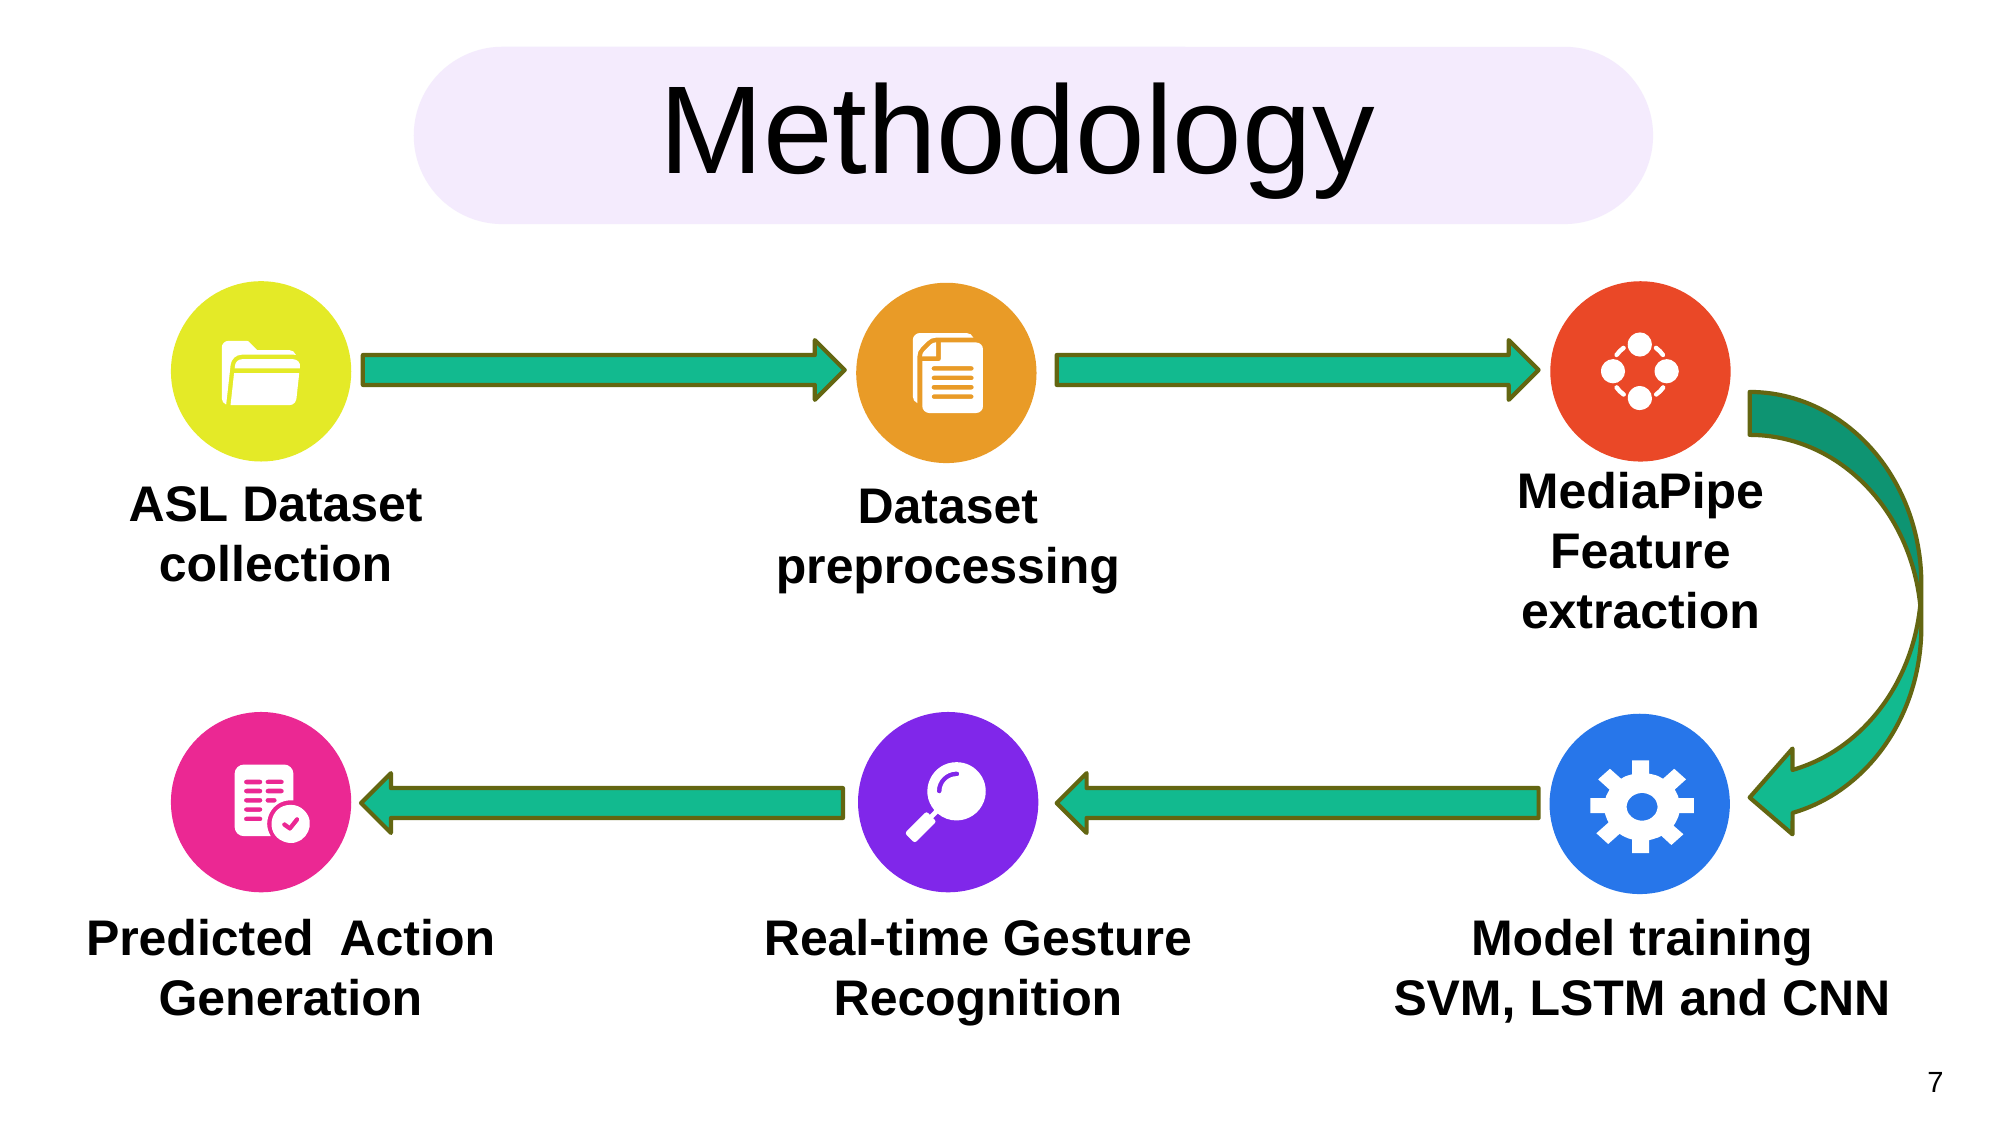

Methodology

ASL Dataset collection
Dataset preprocessing
MediaPipe
Feature extraction

Predicted  Action Generation
Real-time Gesture Recognition
Model training
SVM, LSTM and CNN
7